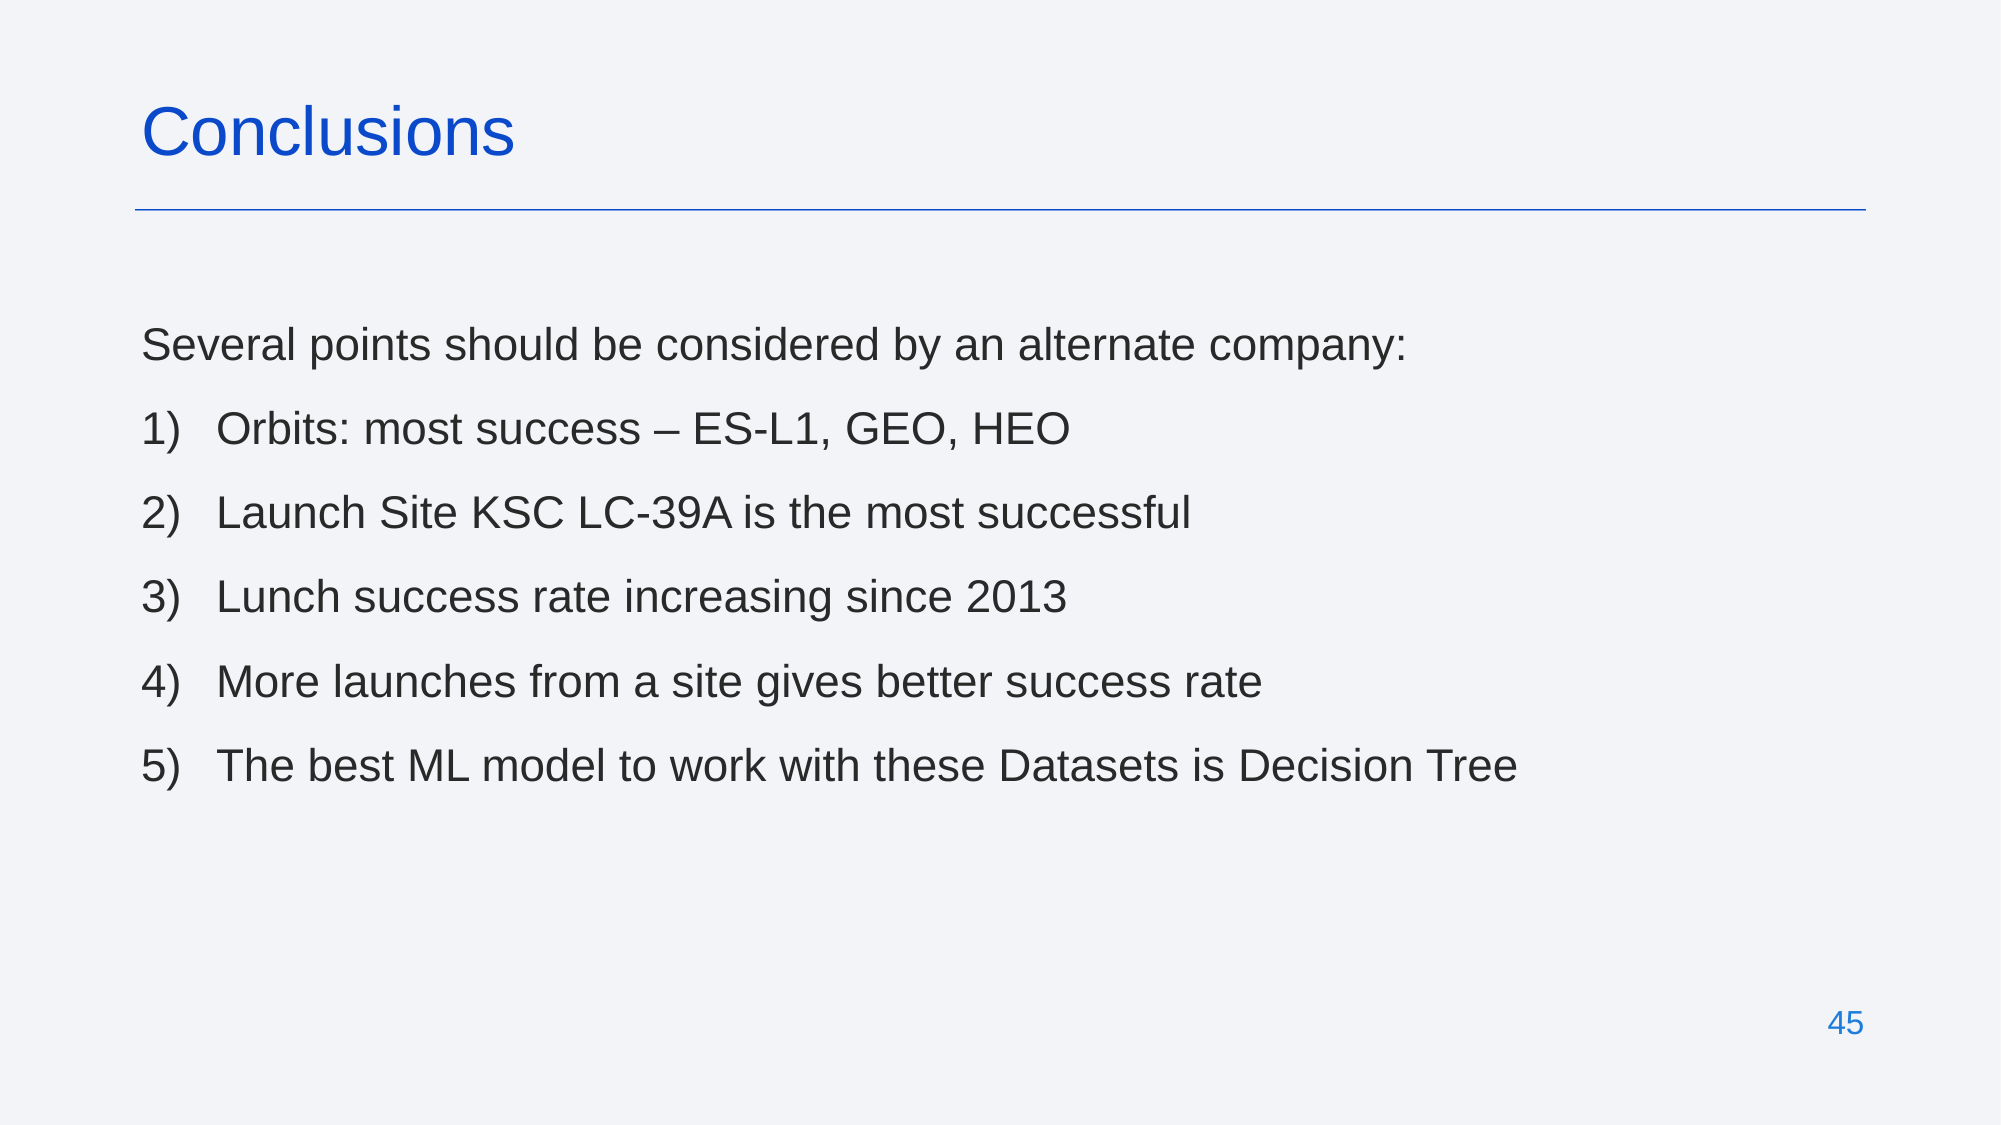

Conclusions
Several points should be considered by an alternate company:
Orbits: most success – ES-L1, GEO, HEO
Launch Site KSC LC-39A is the most successful
Lunch success rate increasing since 2013
More launches from a site gives better success rate
The best ML model to work with these Datasets is Decision Tree

45